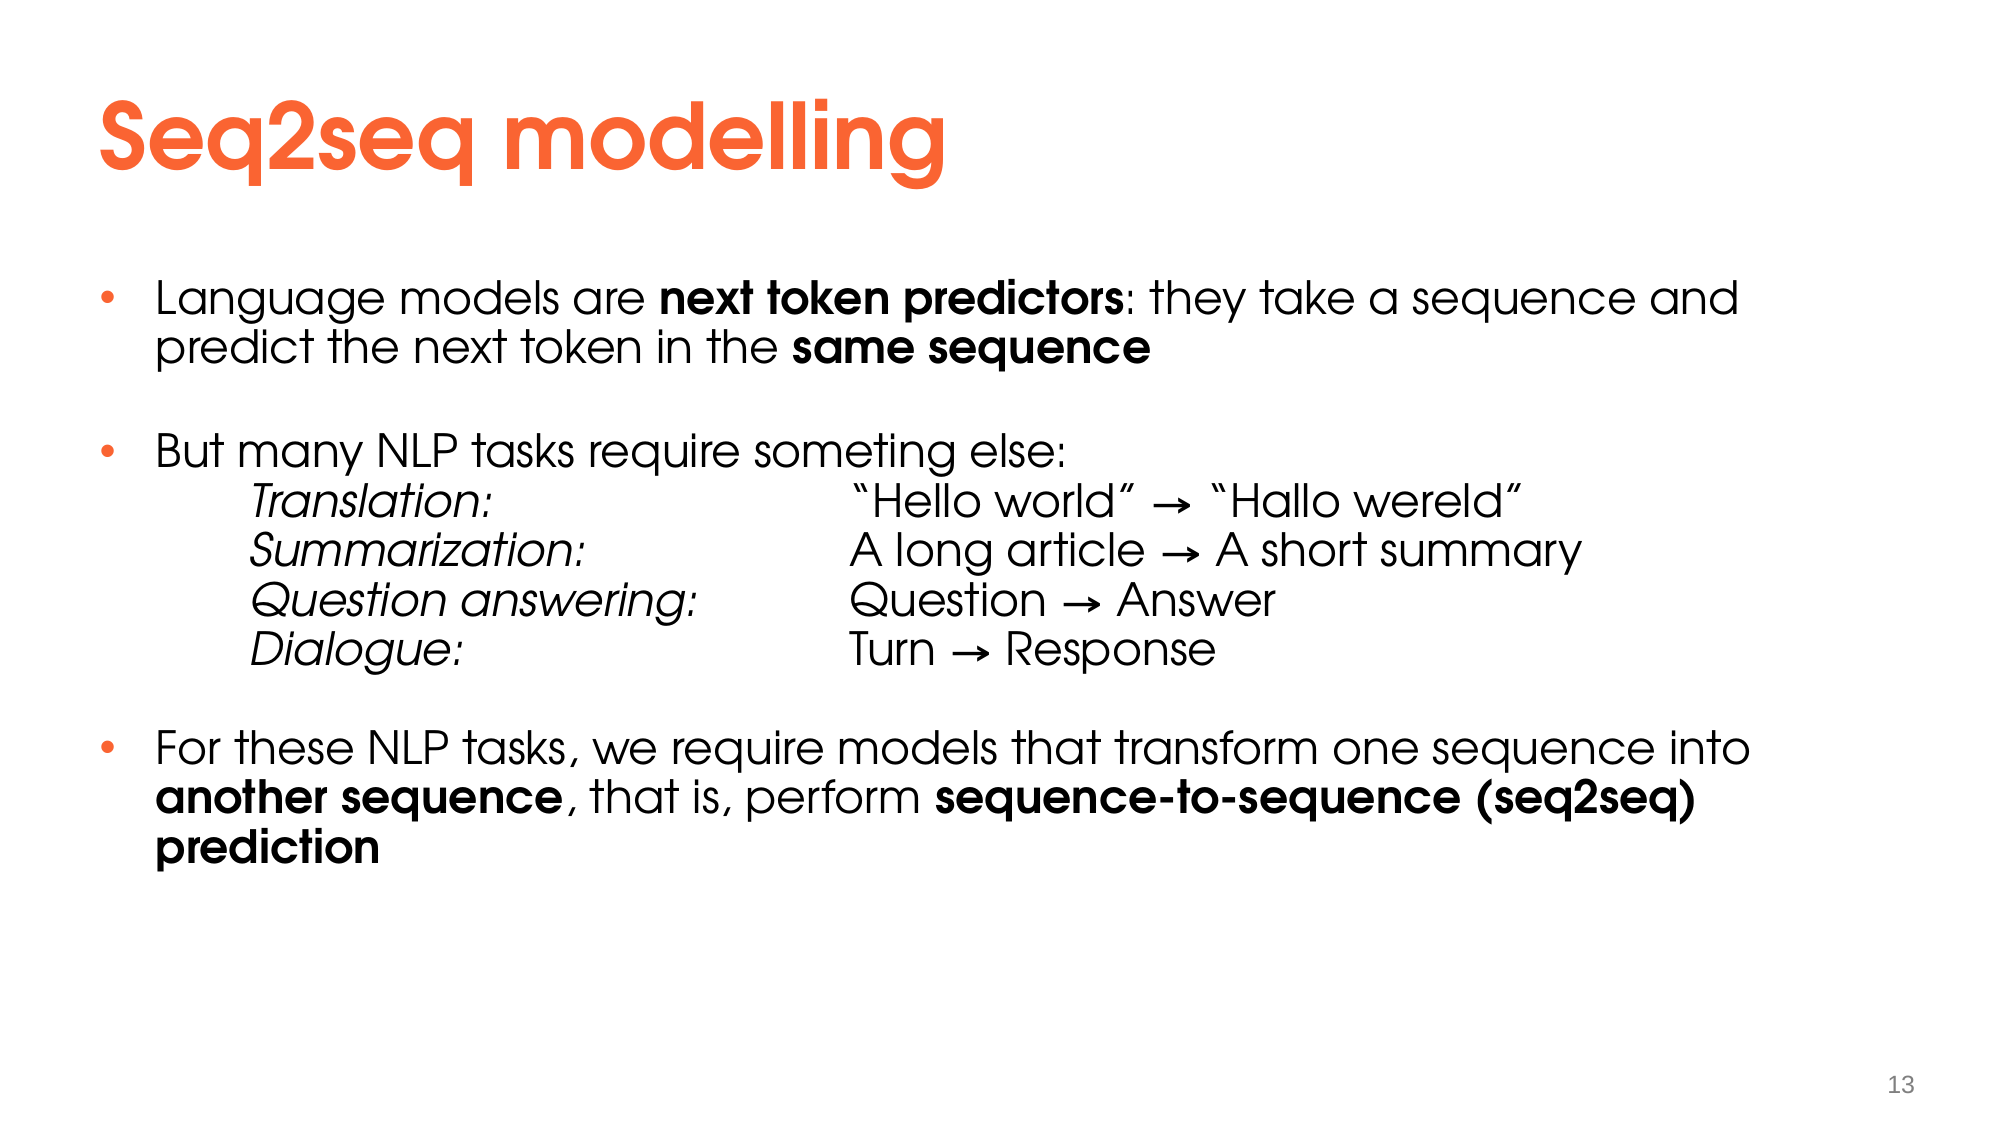

# Seq2seq modelling
Language models are next token predictors: they take a sequence and predict the next token in the same sequence
But many NLP tasks require someting else:
	Translation: 			“Hello world” → “Hallo wereld”
	Summarization: 		A long article → A short summary
	Question answering: 	Question → Answer
	Dialogue: 			Turn → Response

For these NLP tasks, we require models that transform one sequence into another sequence, that is, perform sequence-to-sequence (seq2seq) prediction
13